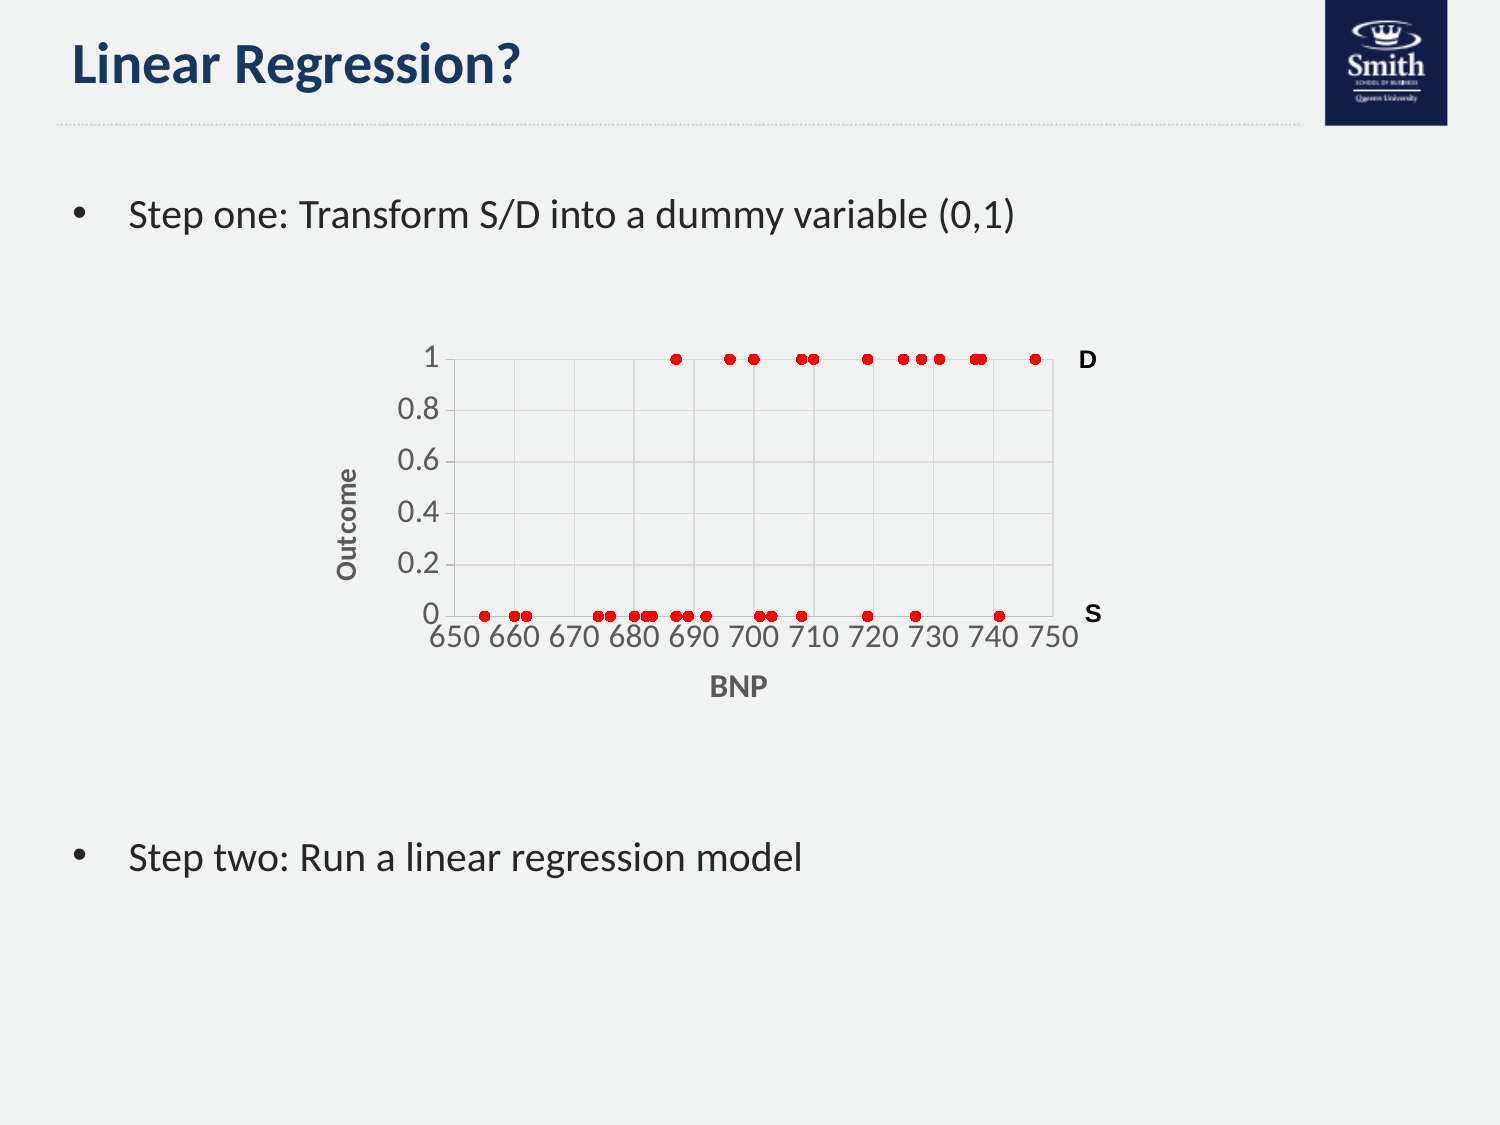

# Linear Regression?
Step one: Transform S/D into a dummy variable (0,1)

Step two: Run a linear regression model

### Chart

| Category | Choice |
|---|---|
D
S